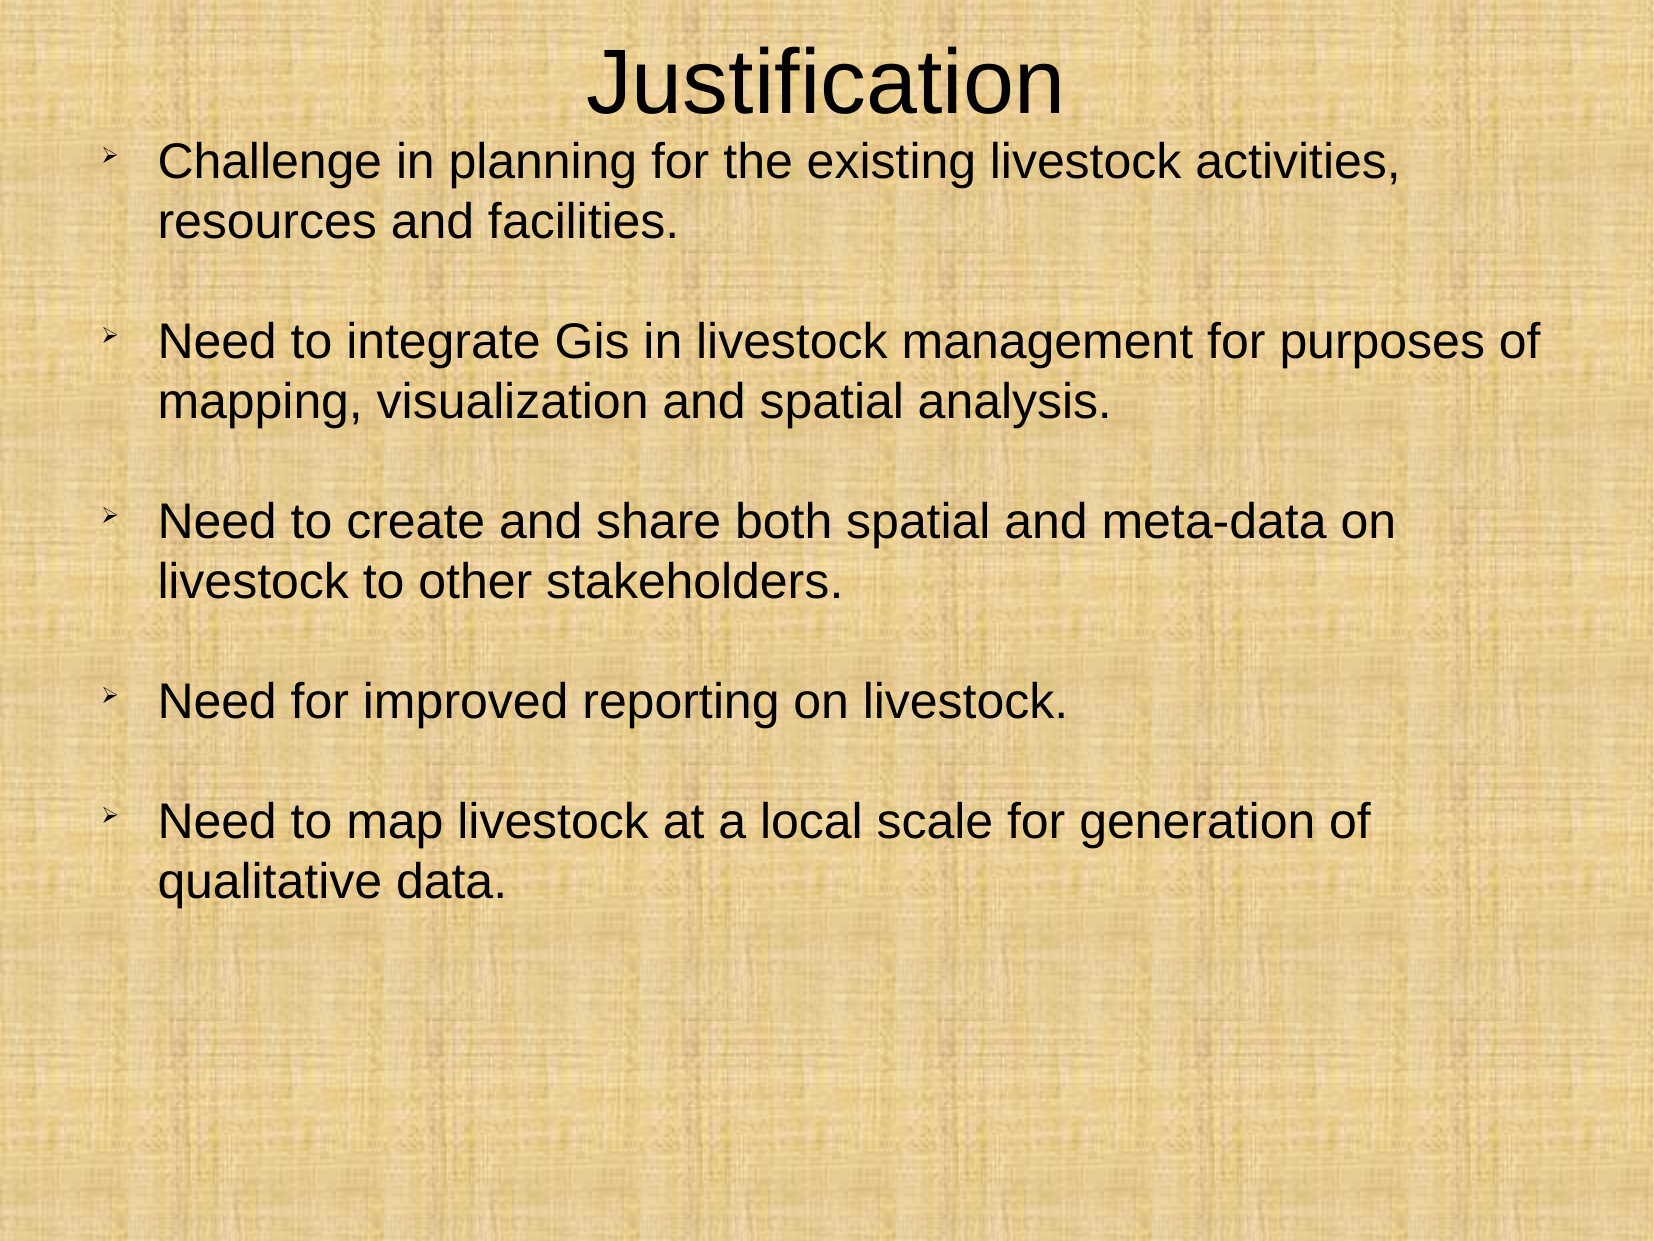

Justification
Challenge in planning for the existing livestock activities, resources and facilities.

Need to integrate Gis in livestock management for purposes of mapping, visualization and spatial analysis.

Need to create and share both spatial and meta-data on livestock to other stakeholders.

Need for improved reporting on livestock.

Need to map livestock at a local scale for generation of qualitative data.